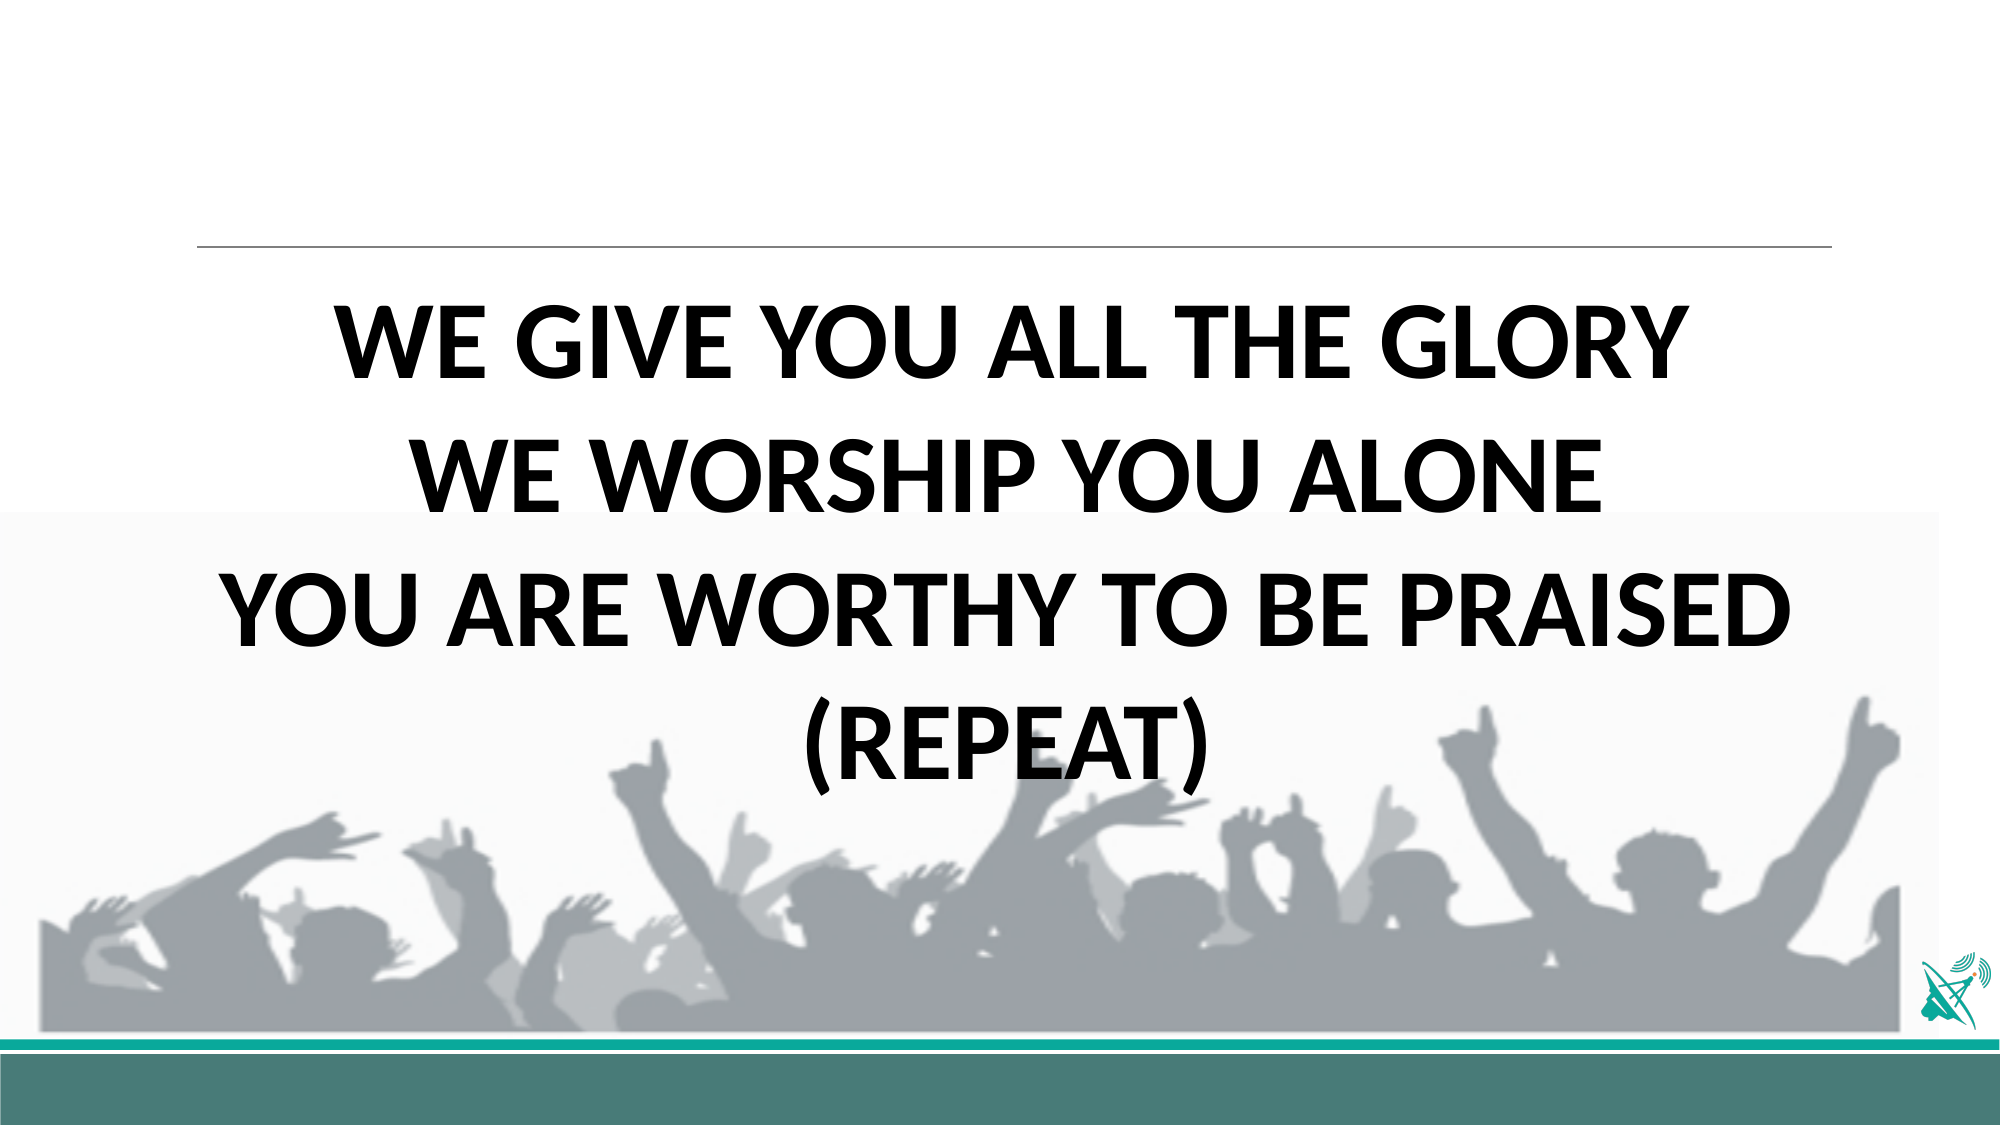

#
WE GIVE YOU ALL THE GLORY
WE WORSHIP YOU ALONE
YOU ARE WORTHY TO BE PRAISED
(REPEAT)